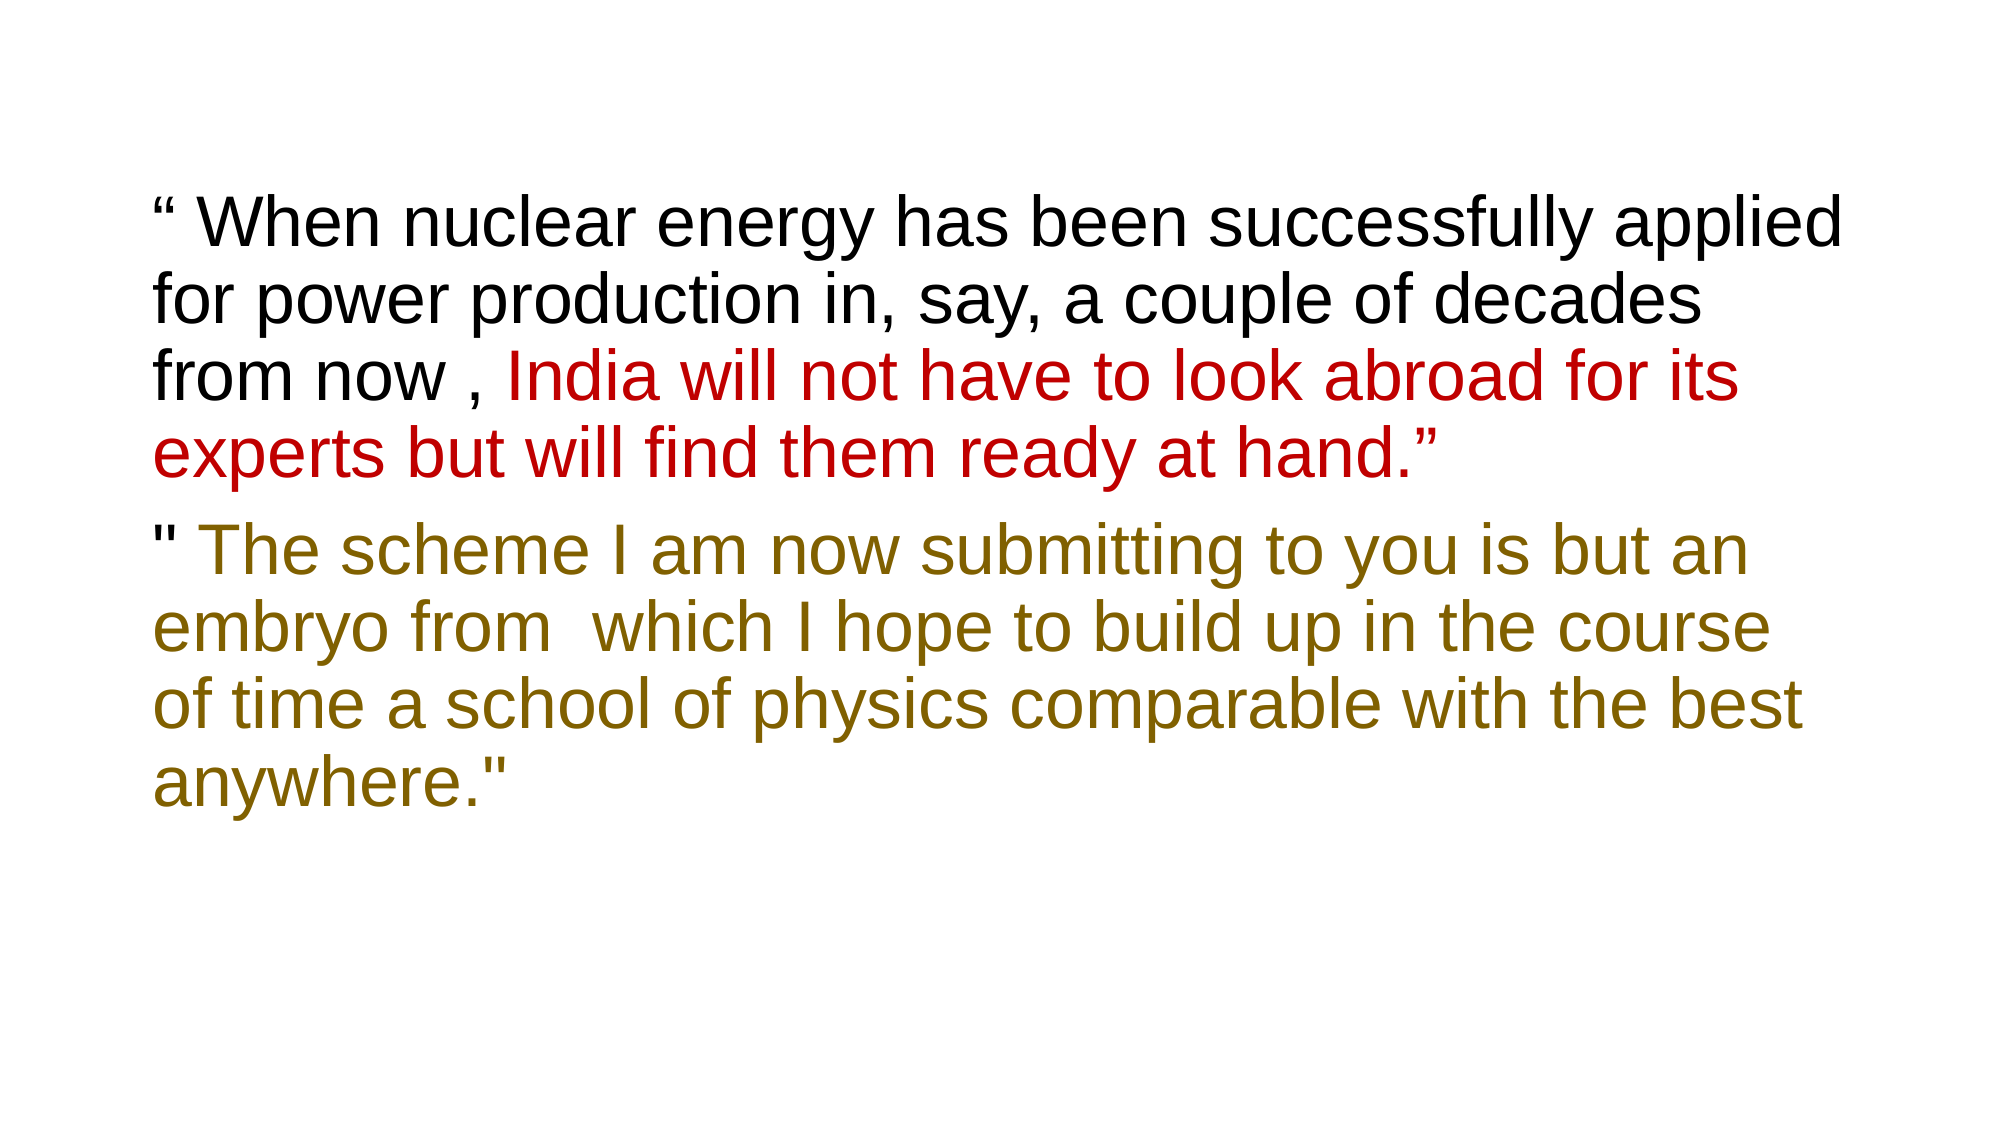

“ When nuclear energy has been successfully applied for power production in, say, a couple of decades from now , India will not have to look abroad for its experts but will find them ready at hand.”
" The scheme I am now submitting to you is but an embryo from  which I hope to build up in the course of time a school of physics comparable with the best anywhere."